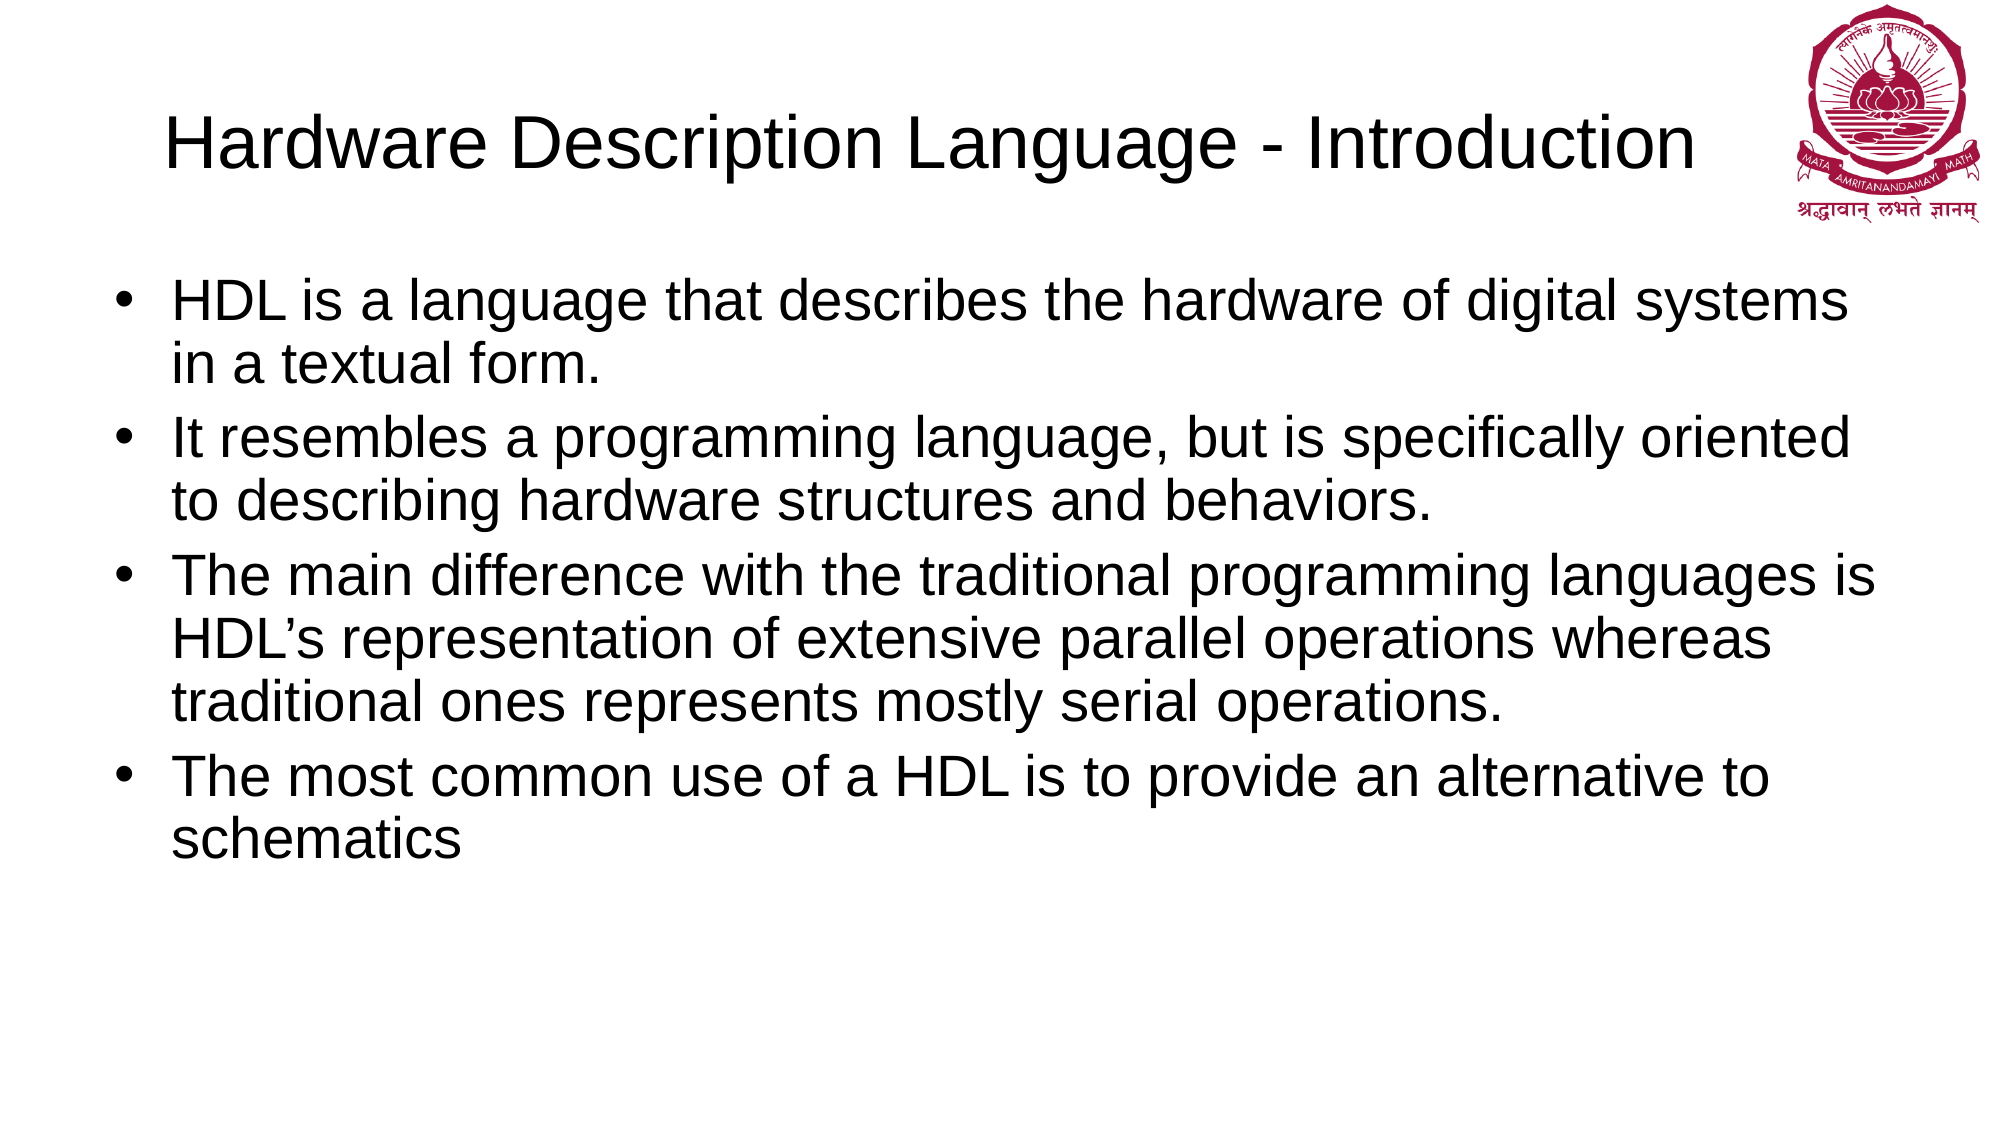

# Hardware Description Language - Introduction
HDL is a language that describes the hardware of digital systems in a textual form.
It resembles a programming language, but is specifically oriented to describing hardware structures and behaviors.
The main difference with the traditional programming languages is HDL’s representation of extensive parallel operations whereas traditional ones represents mostly serial operations.
The most common use of a HDL is to provide an alternative to schematics